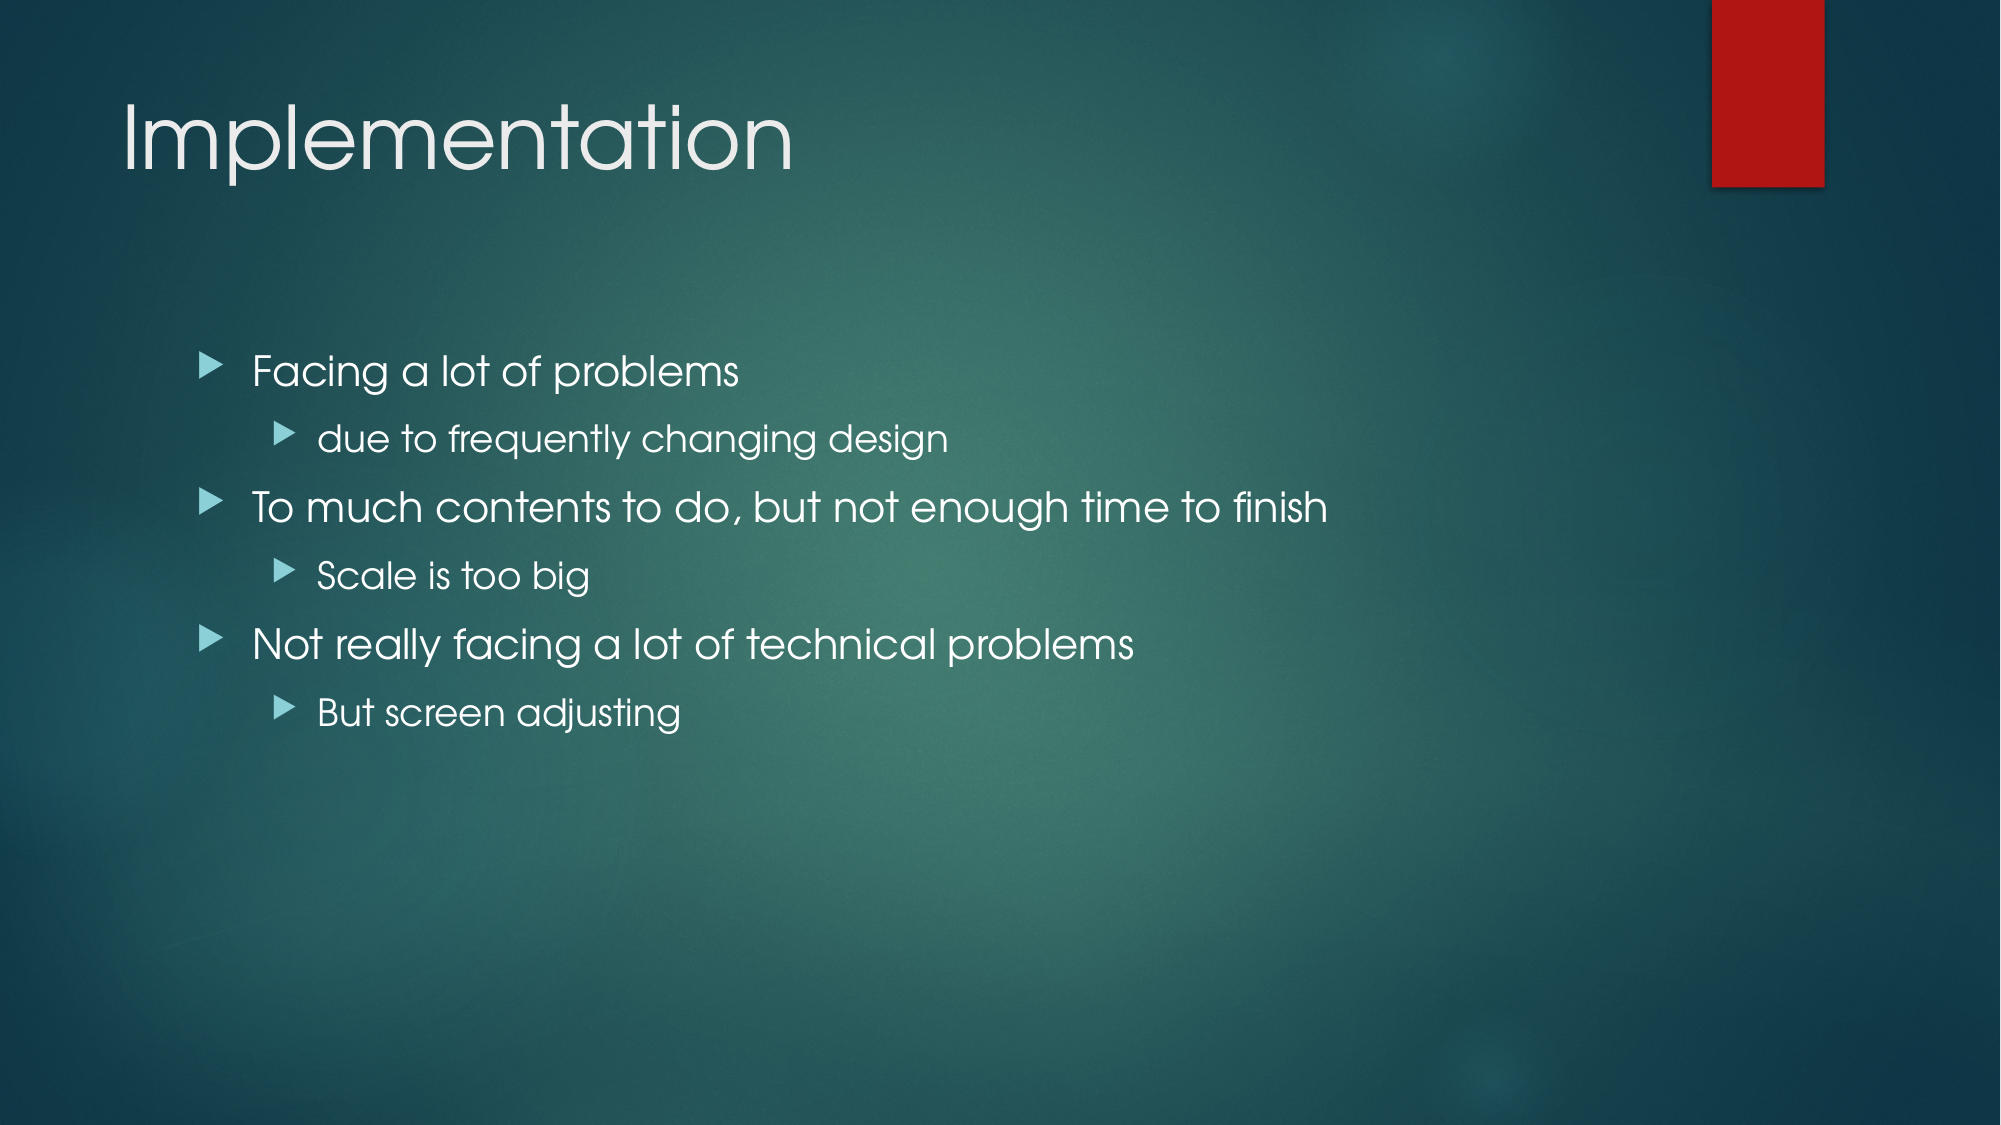

# Implementation
Facing a lot of problems
due to frequently changing design
To much contents to do, but not enough time to finish
Scale is too big
Not really facing a lot of technical problems
But screen adjusting